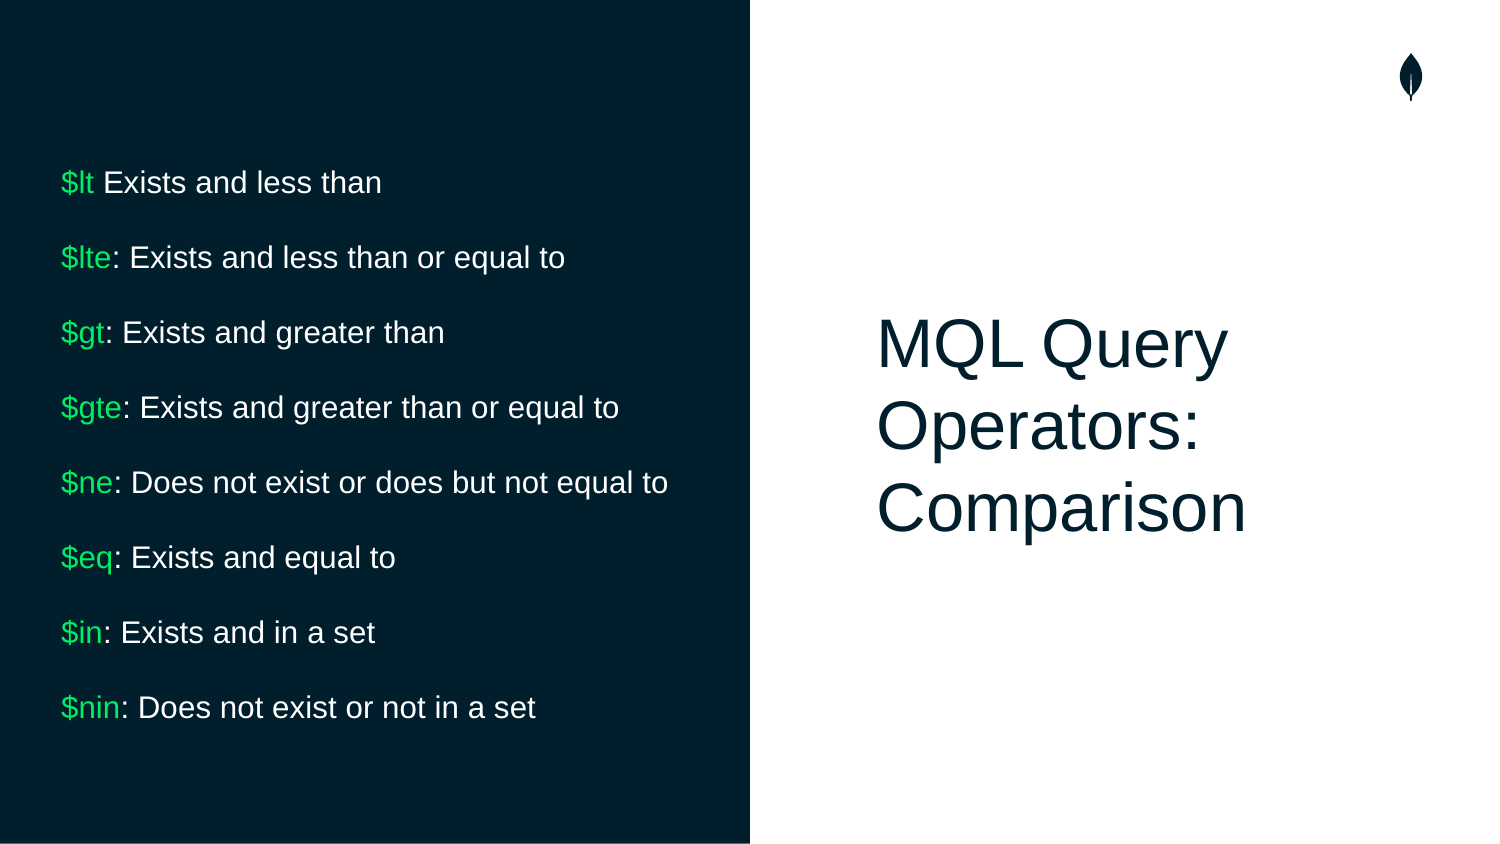

$lt Exists and less than

$lte: Exists and less than or equal to

$gt: Exists and greater than

$gte: Exists and greater than or equal to

$ne: Does not exist or does but not equal to

$eq: Exists and equal to

$in: Exists and in a set

$nin: Does not exist or not in a set
MQL Query Operators: Comparison